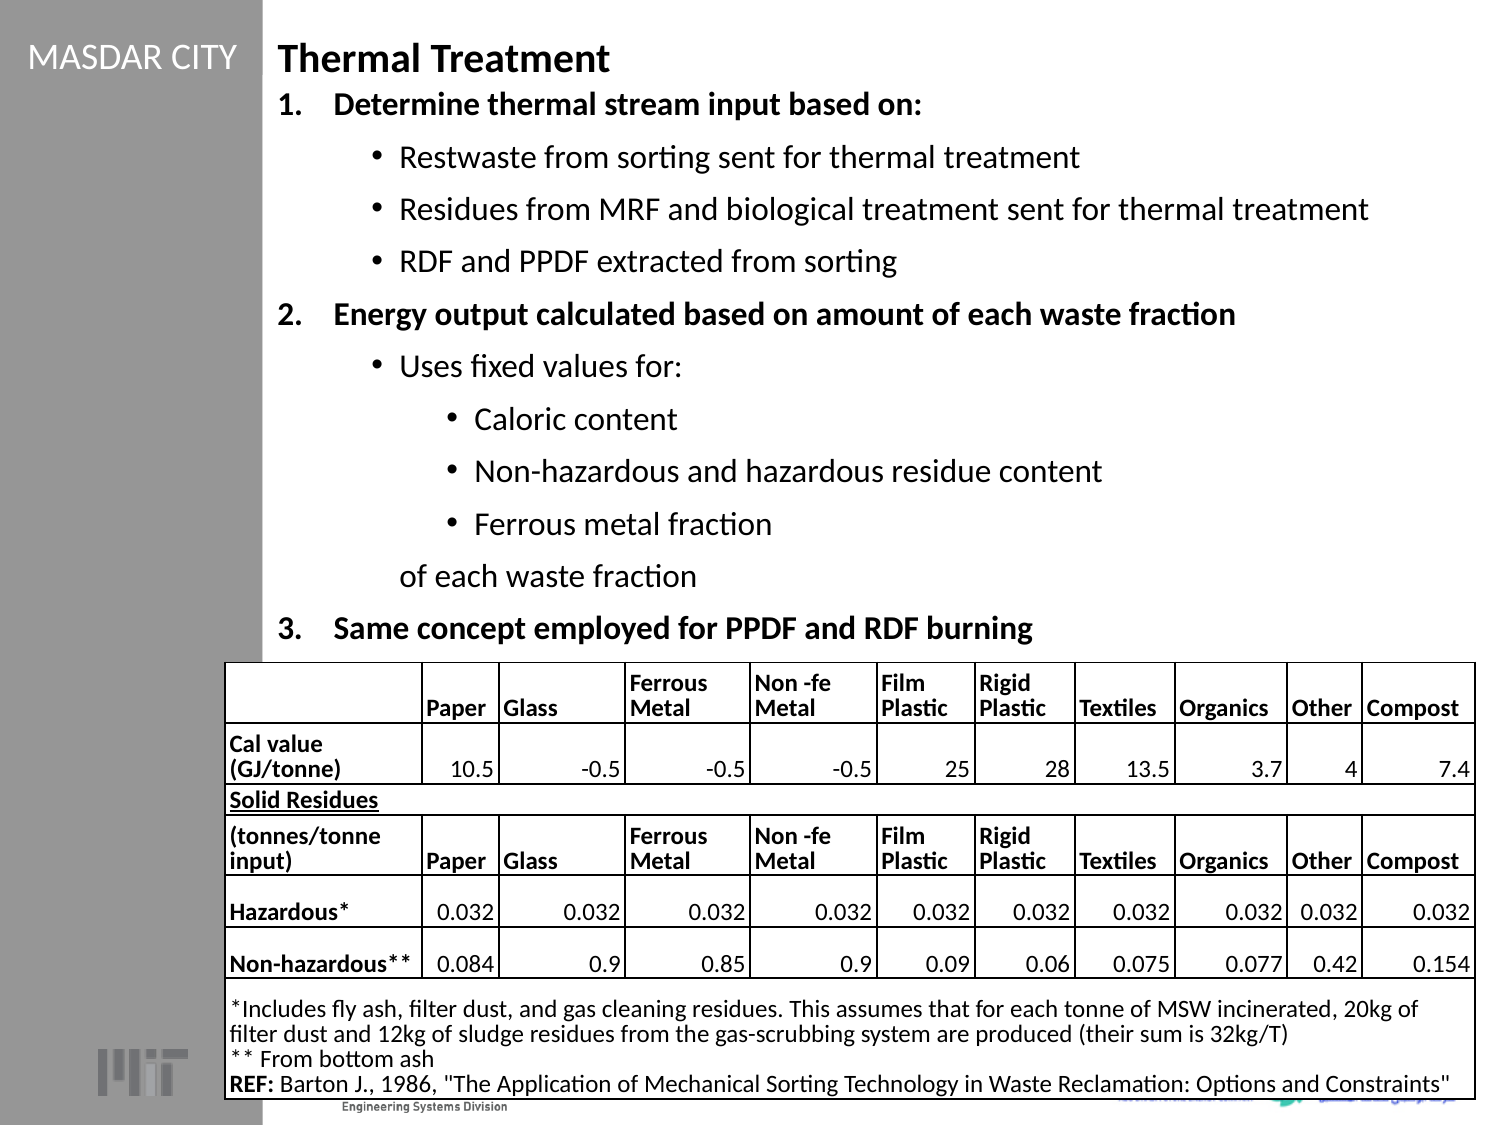

# Thermal Treatment
Determine thermal stream input based on:
Restwaste from sorting sent for thermal treatment
Residues from MRF and biological treatment sent for thermal treatment
RDF and PPDF extracted from sorting
Energy output calculated based on amount of each waste fraction
Uses fixed values for:
Caloric content
Non-hazardous and hazardous residue content
Ferrous metal fraction
	of each waste fraction
3.	Same concept employed for PPDF and RDF burning

|  | Paper | Glass | Ferrous Metal | Non -fe Metal | Film Plastic | Rigid Plastic | Textiles | Organics | Other | Compost |
| --- | --- | --- | --- | --- | --- | --- | --- | --- | --- | --- |
| Cal value (GJ/tonne) | 10.5 | -0.5 | -0.5 | -0.5 | 25 | 28 | 13.5 | 3.7 | 4 | 7.4 |
| Solid Residues |  |  |  |  |  |  |  |  |  |  |
| (tonnes/tonne input) | Paper | Glass | Ferrous Metal | Non -fe Metal | Film Plastic | Rigid Plastic | Textiles | Organics | Other | Compost |
| Hazardous\* | 0.032 | 0.032 | 0.032 | 0.032 | 0.032 | 0.032 | 0.032 | 0.032 | 0.032 | 0.032 |
| Non-hazardous\*\* | 0.084 | 0.9 | 0.85 | 0.9 | 0.09 | 0.06 | 0.075 | 0.077 | 0.42 | 0.154 |
| \*Includes fly ash, filter dust, and gas cleaning residues. This assumes that for each tonne of MSW incinerated, 20kg of filter dust and 12kg of sludge residues from the gas-scrubbing system are produced (their sum is 32kg/T) \*\* From bottom ash REF: Barton J., 1986, "The Application of Mechanical Sorting Technology in Waste Reclamation: Options and Constraints" |  |  |  |  |  |  |  |  |  |  |